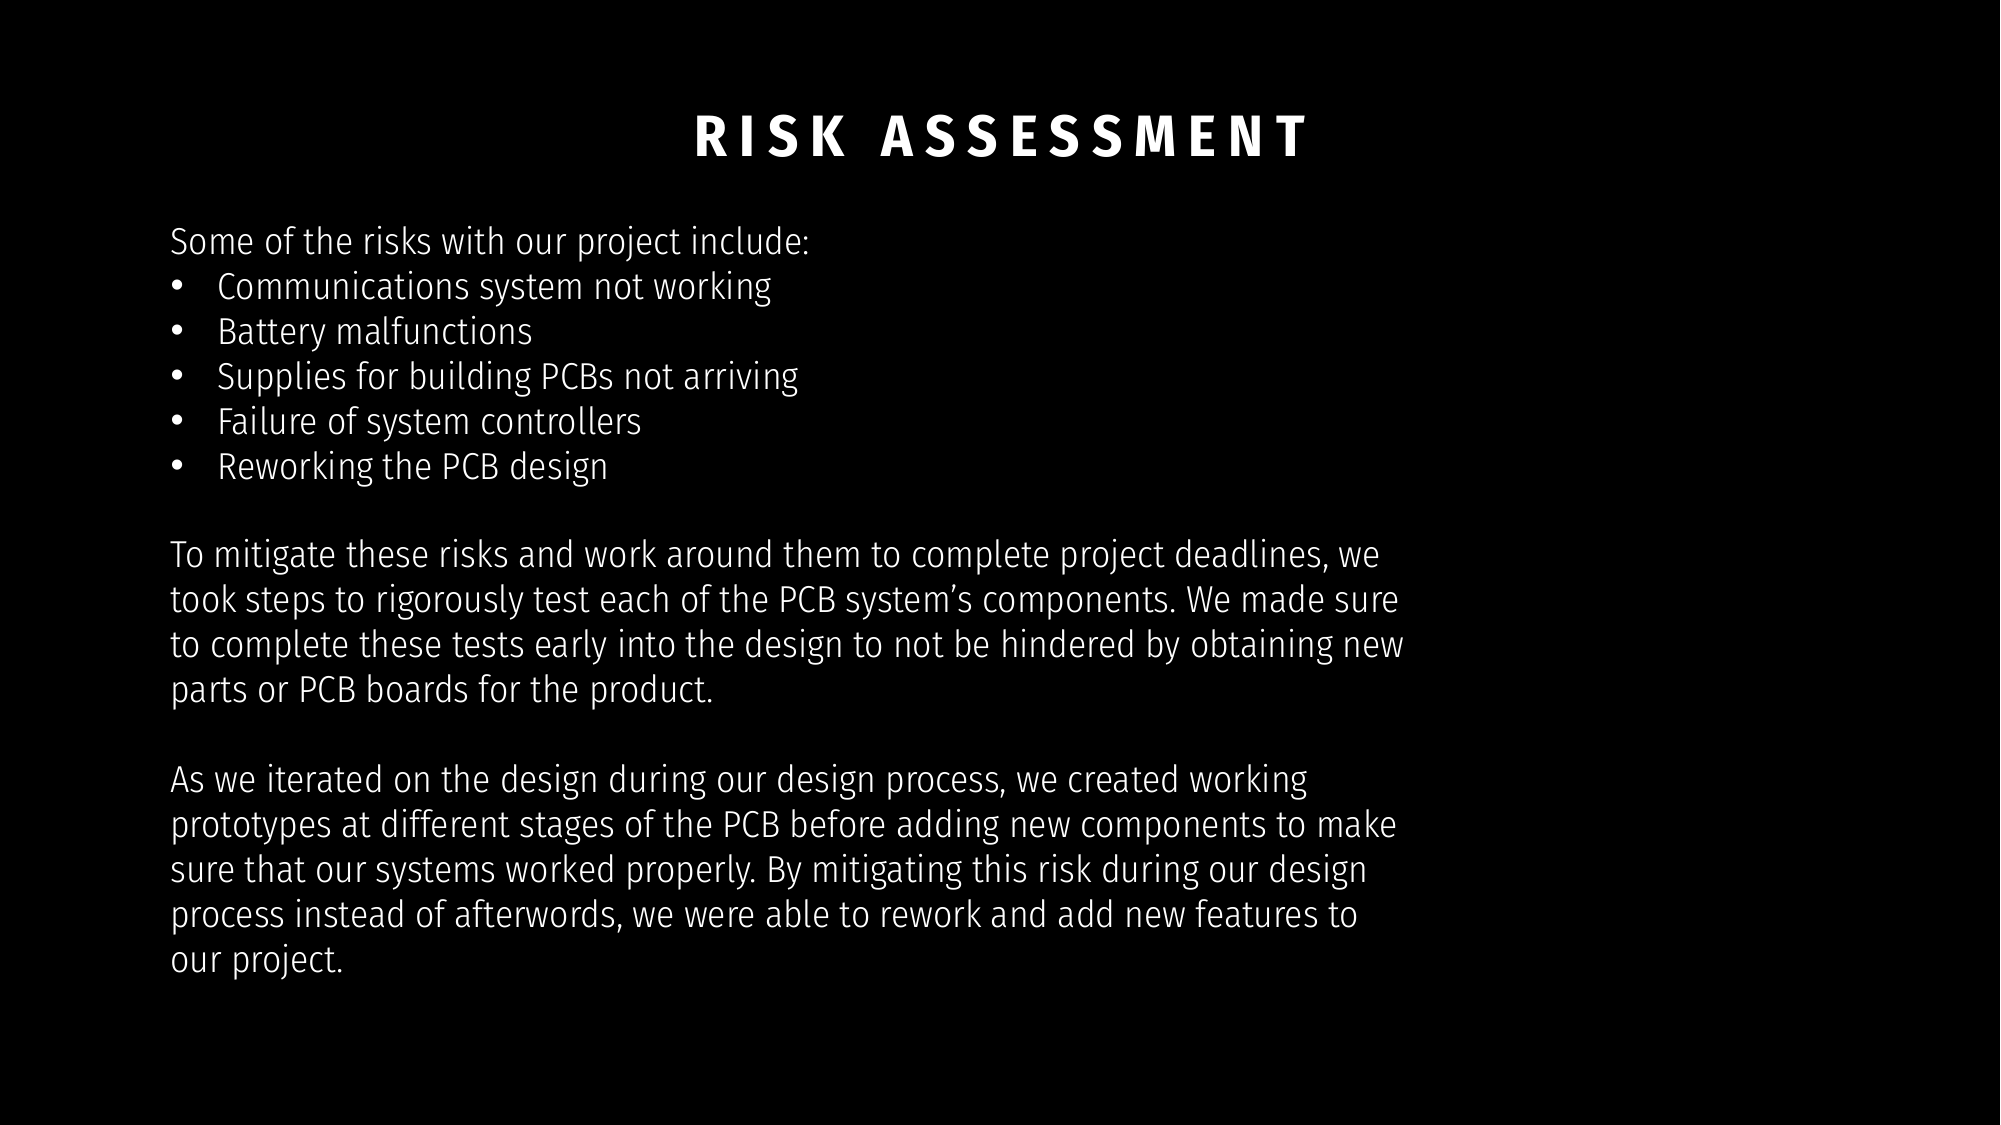

# Risk Assessment
Some of the risks with our project include:
Communications system not working
Battery malfunctions
Supplies for building PCBs not arriving
Failure of system controllers
Reworking the PCB design
To mitigate these risks and work around them to complete project deadlines, we took steps to rigorously test each of the PCB system’s components. We made sure to complete these tests early into the design to not be hindered by obtaining new parts or PCB boards for the product.

As we iterated on the design during our design process, we created working prototypes at different stages of the PCB before adding new components to make sure that our systems worked properly. By mitigating this risk during our design process instead of afterwords, we were able to rework and add new features to our project.